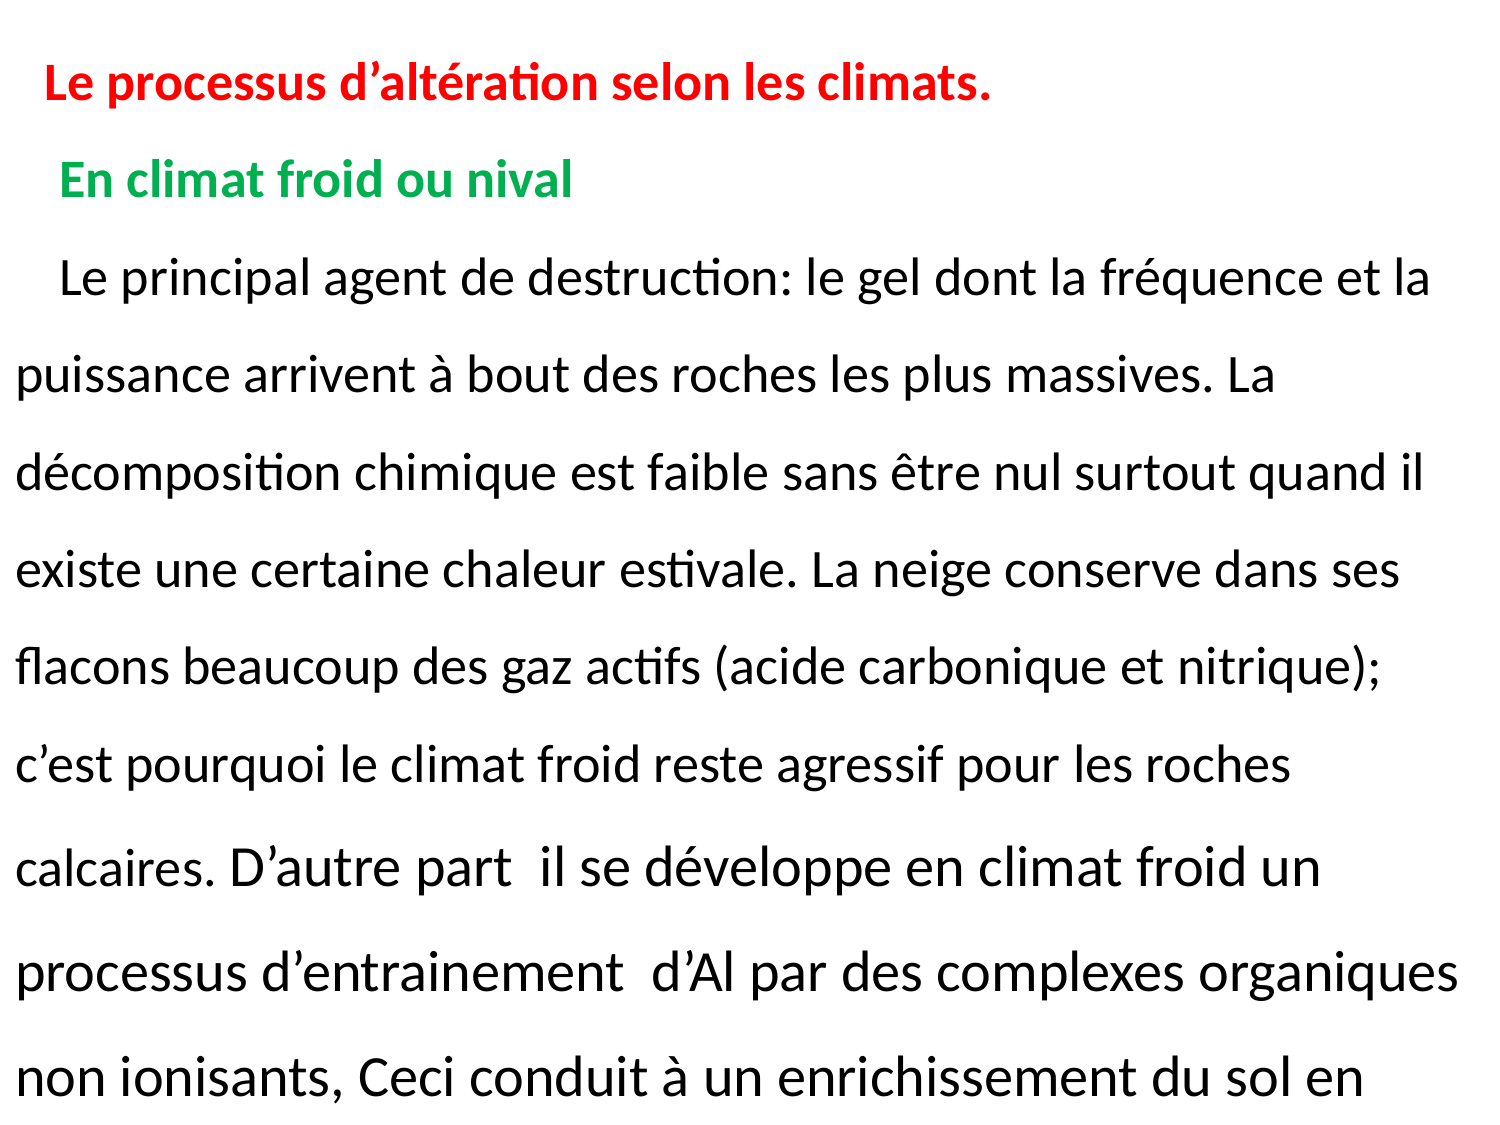

Le processus d’altération selon les climats.
En climat froid ou nival
Le principal agent de destruction: le gel dont la fréquence et la puissance arrivent à bout des roches les plus massives. La décomposition chimique est faible sans être nul surtout quand il existe une certaine chaleur estivale. La neige conserve dans ses flacons beaucoup des gaz actifs (acide carbonique et nitrique); c’est pourquoi le climat froid reste agressif pour les roches calcaires. D’autre part  il se développe en climat froid un processus d’entrainement  d’Al par des complexes organiques non ionisants, Ceci conduit à un enrichissement du sol en silice.